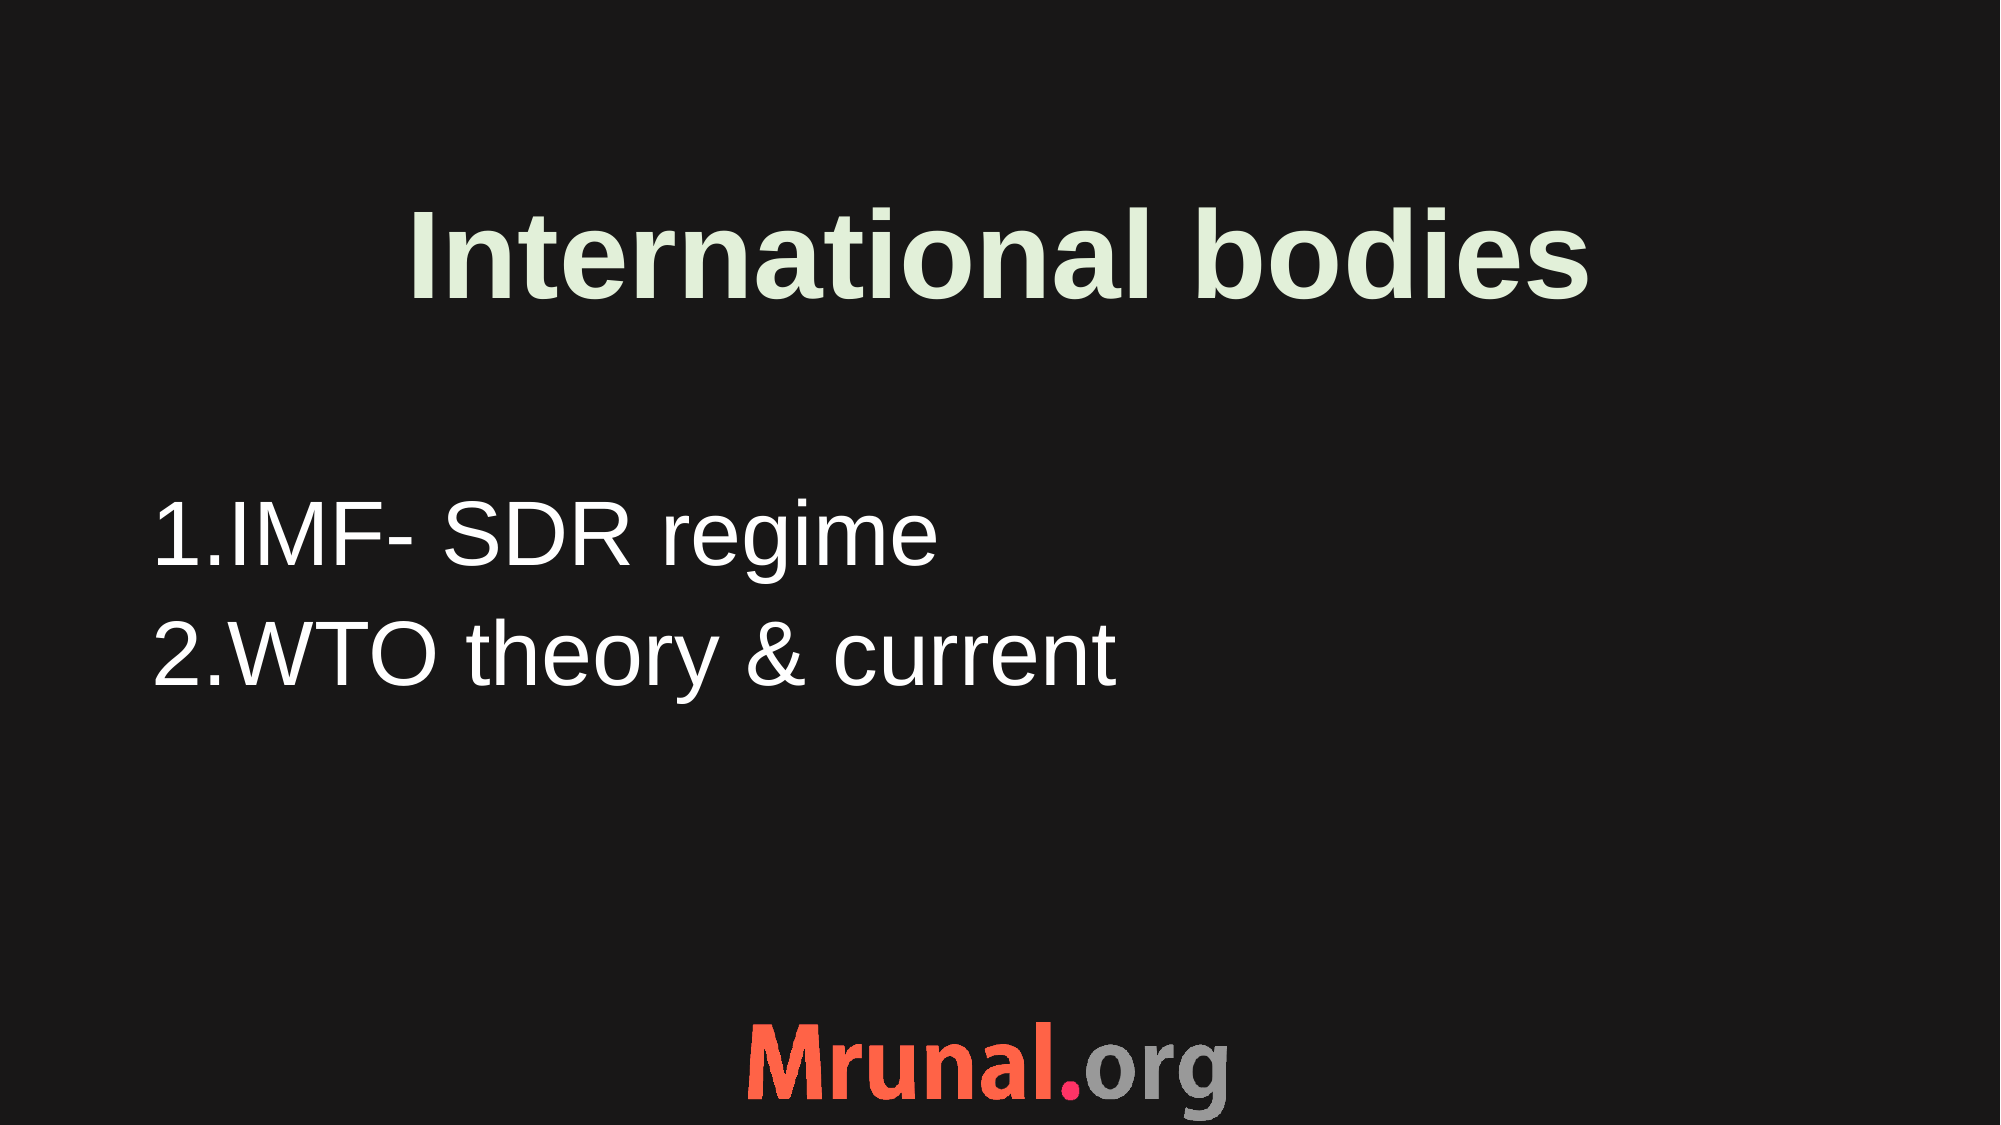

# International bodies
IMF- SDR regime
WTO theory & current